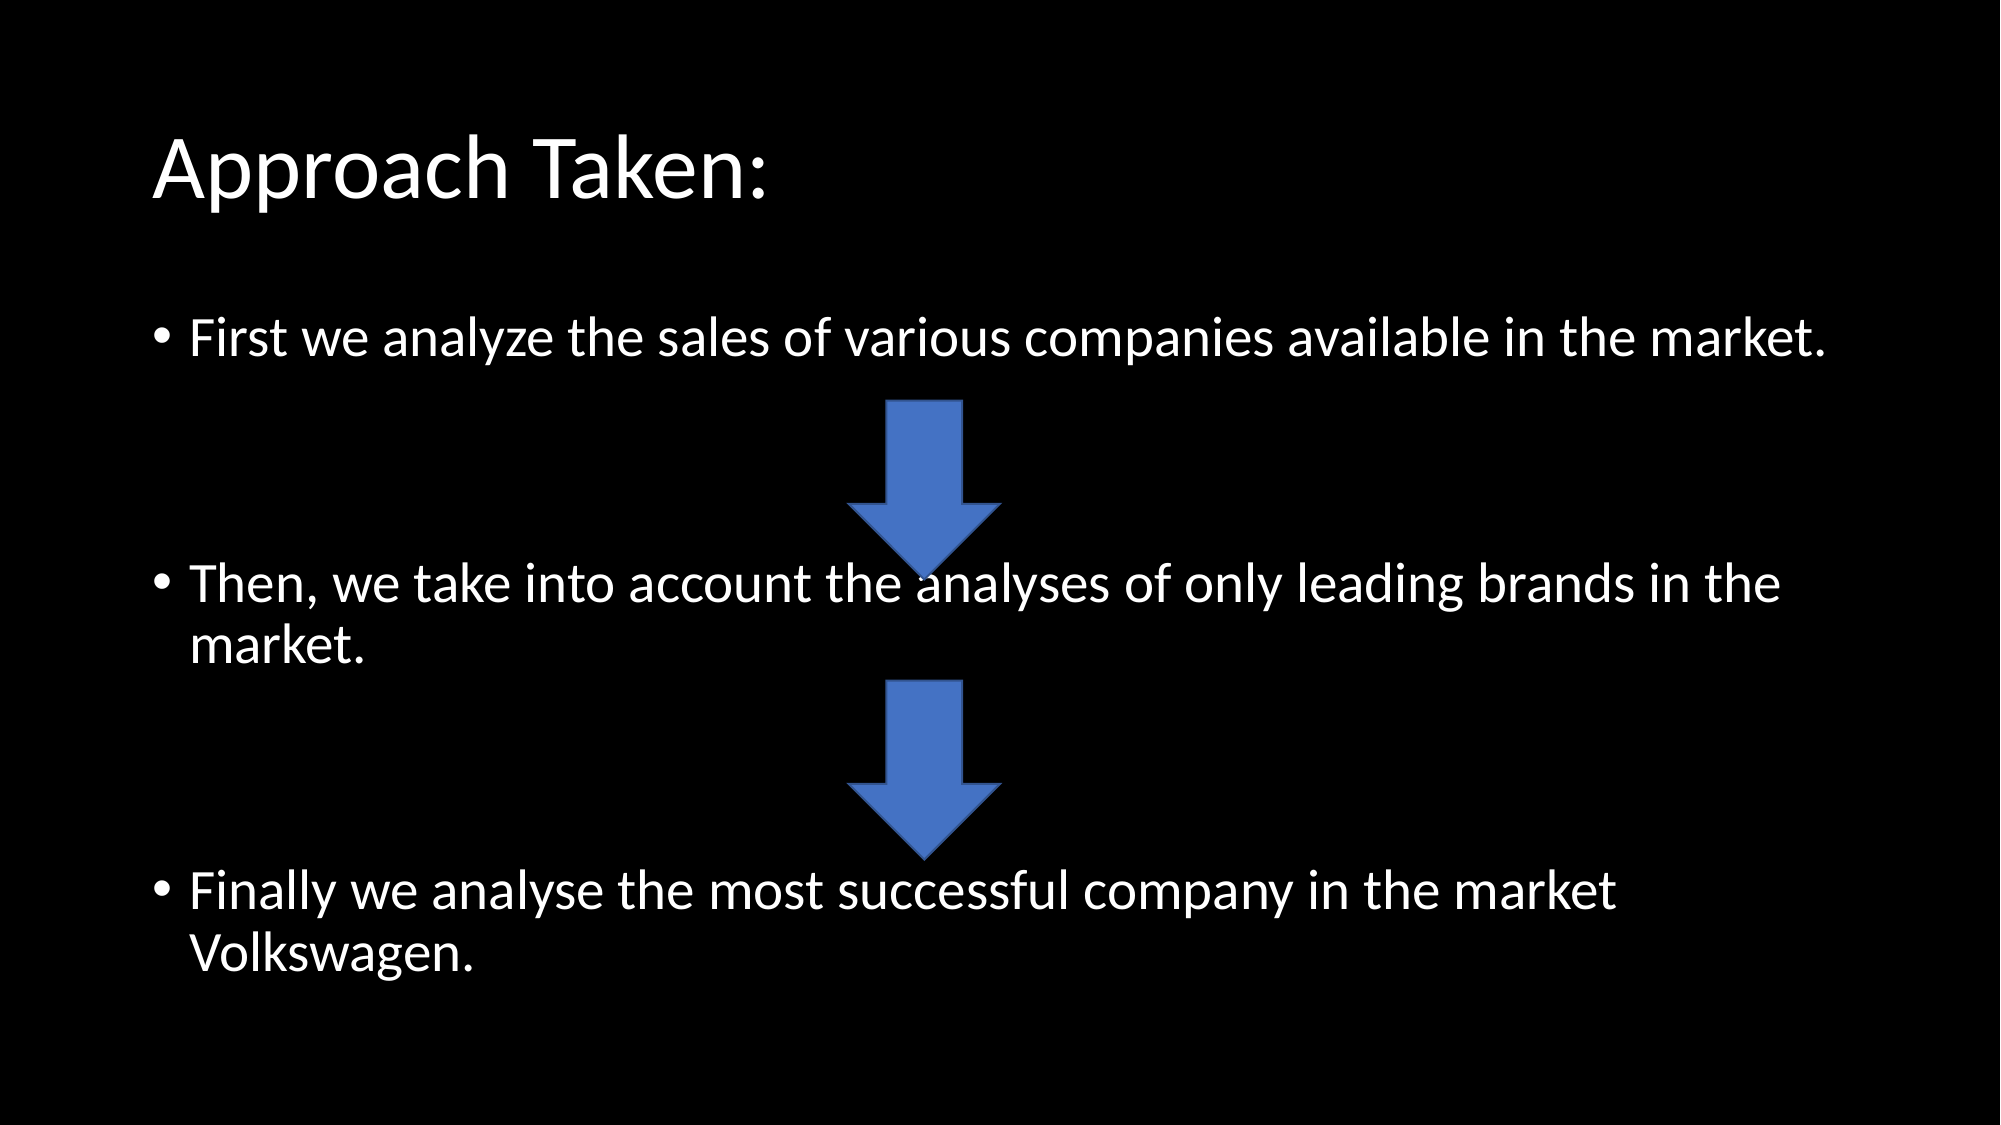

# Approach Taken:
First we analyze the sales of various companies available in the market.

Then, we take into account the analyses of only leading brands in the market.

Finally we analyse the most successful company in the market Volkswagen.